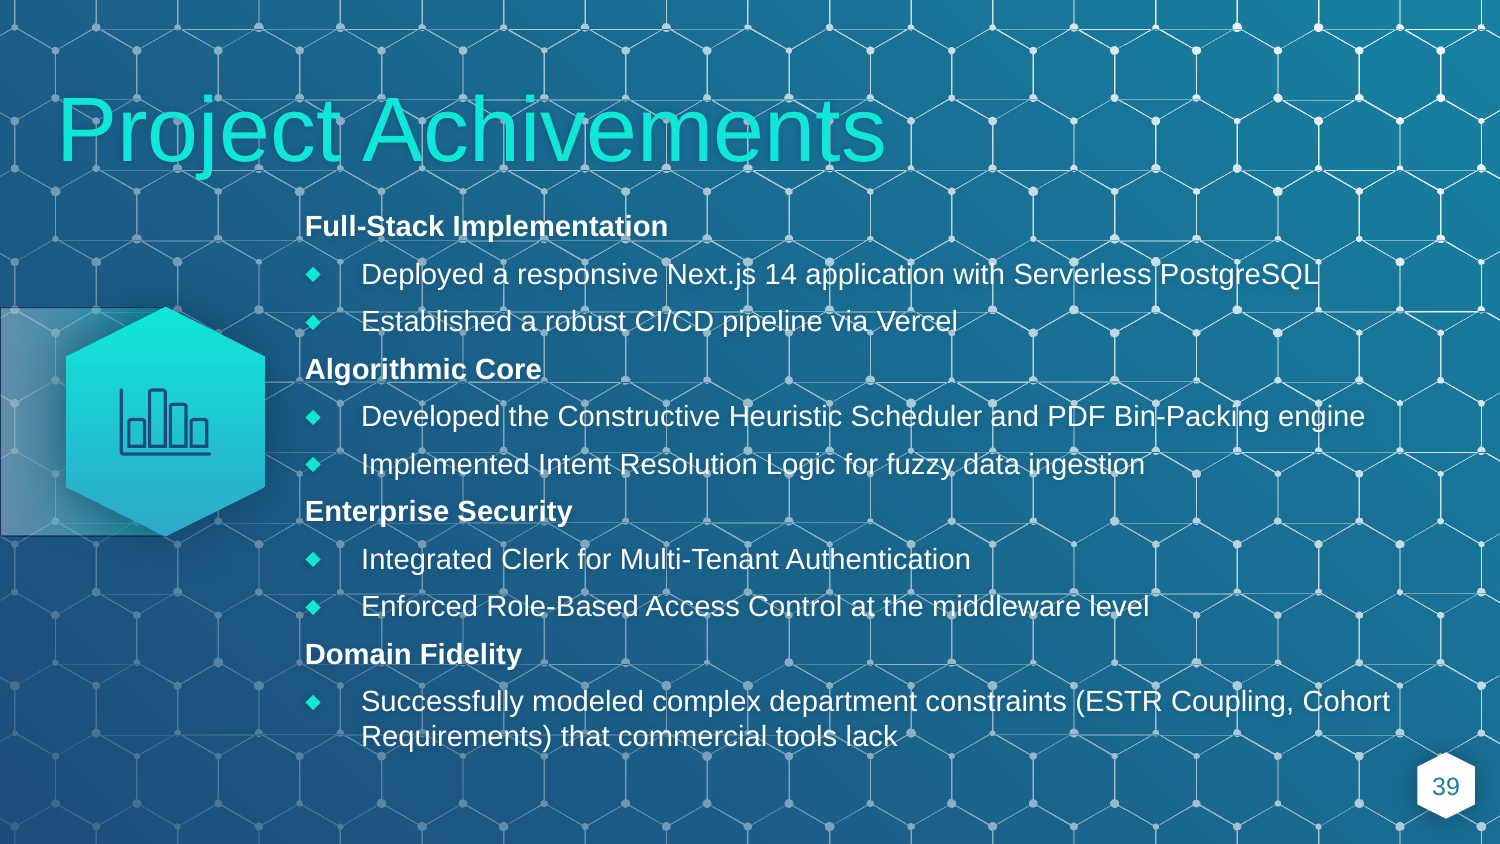

Project Achivements
Full-Stack Implementation
Deployed a responsive Next.js 14 application with Serverless PostgreSQL
Established a robust CI/CD pipeline via Vercel
Algorithmic Core
Developed the Constructive Heuristic Scheduler and PDF Bin-Packing engine
Implemented Intent Resolution Logic for fuzzy data ingestion
Enterprise Security
Integrated Clerk for Multi-Tenant Authentication
Enforced Role-Based Access Control at the middleware level
Domain Fidelity
Successfully modeled complex department constraints (ESTR Coupling, Cohort Requirements) that commercial tools lack

39